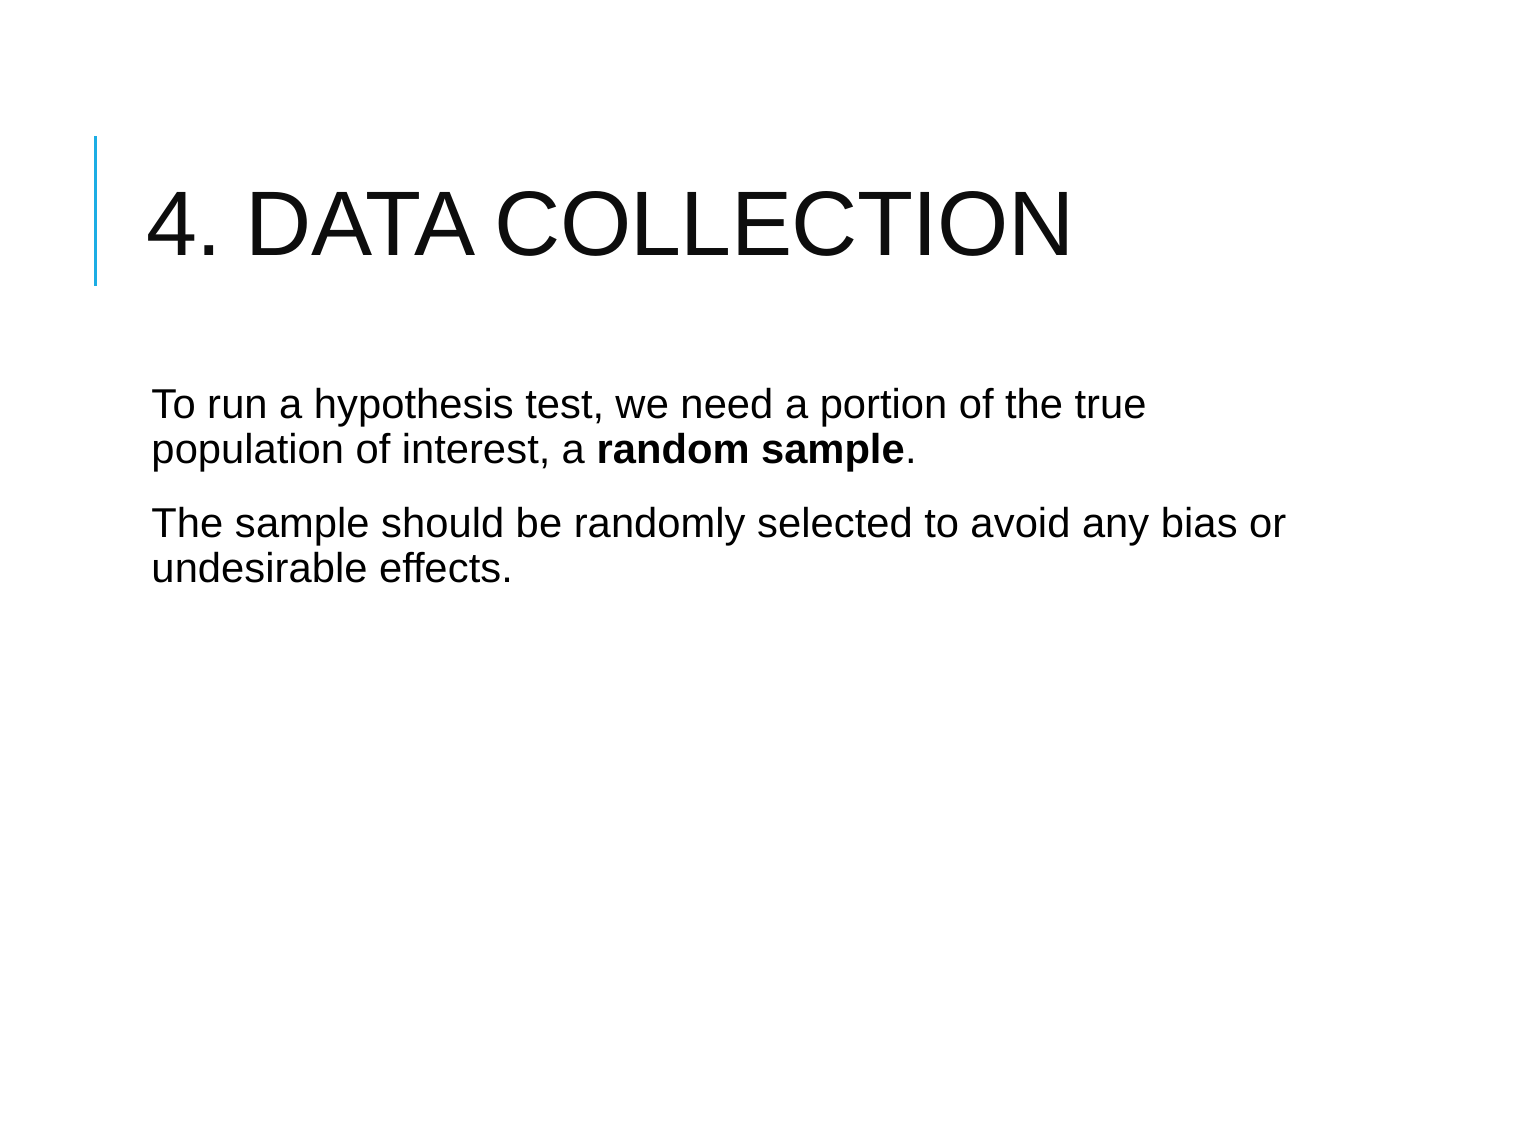

# 4. Data collection
To run a hypothesis test, we need a portion of the true population of interest, a random sample.
The sample should be randomly selected to avoid any bias or undesirable effects.